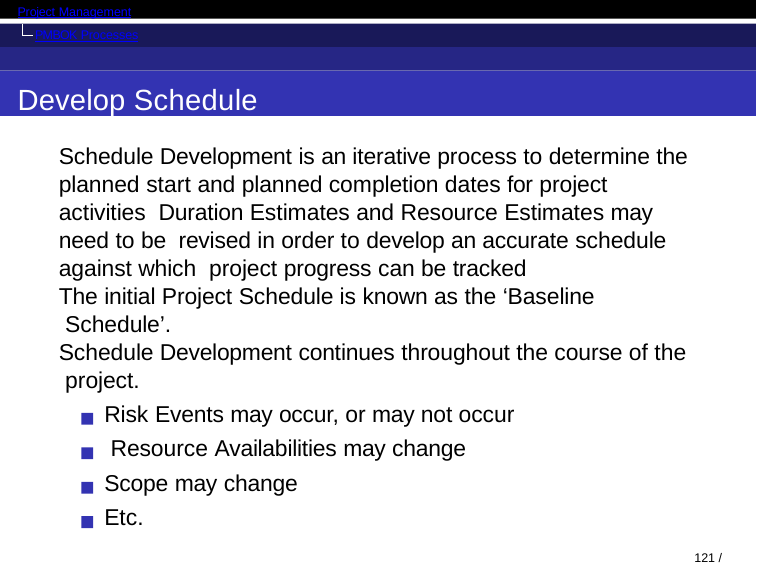

Project Management

PMBOK Processes

Develop Schedule
Schedule Development is an iterative process to determine the  planned start and planned completion dates for project activities  Duration Estimates and Resource Estimates may need to be  revised in order to develop an accurate schedule against which  project progress can be tracked
The initial Project Schedule is known as the ‘Baseline  Schedule’.
Schedule Development continues throughout the course of the  project.
Risk Events may occur, or may not occur  Resource Availabilities may change  Scope may change
Etc.

121 / 130